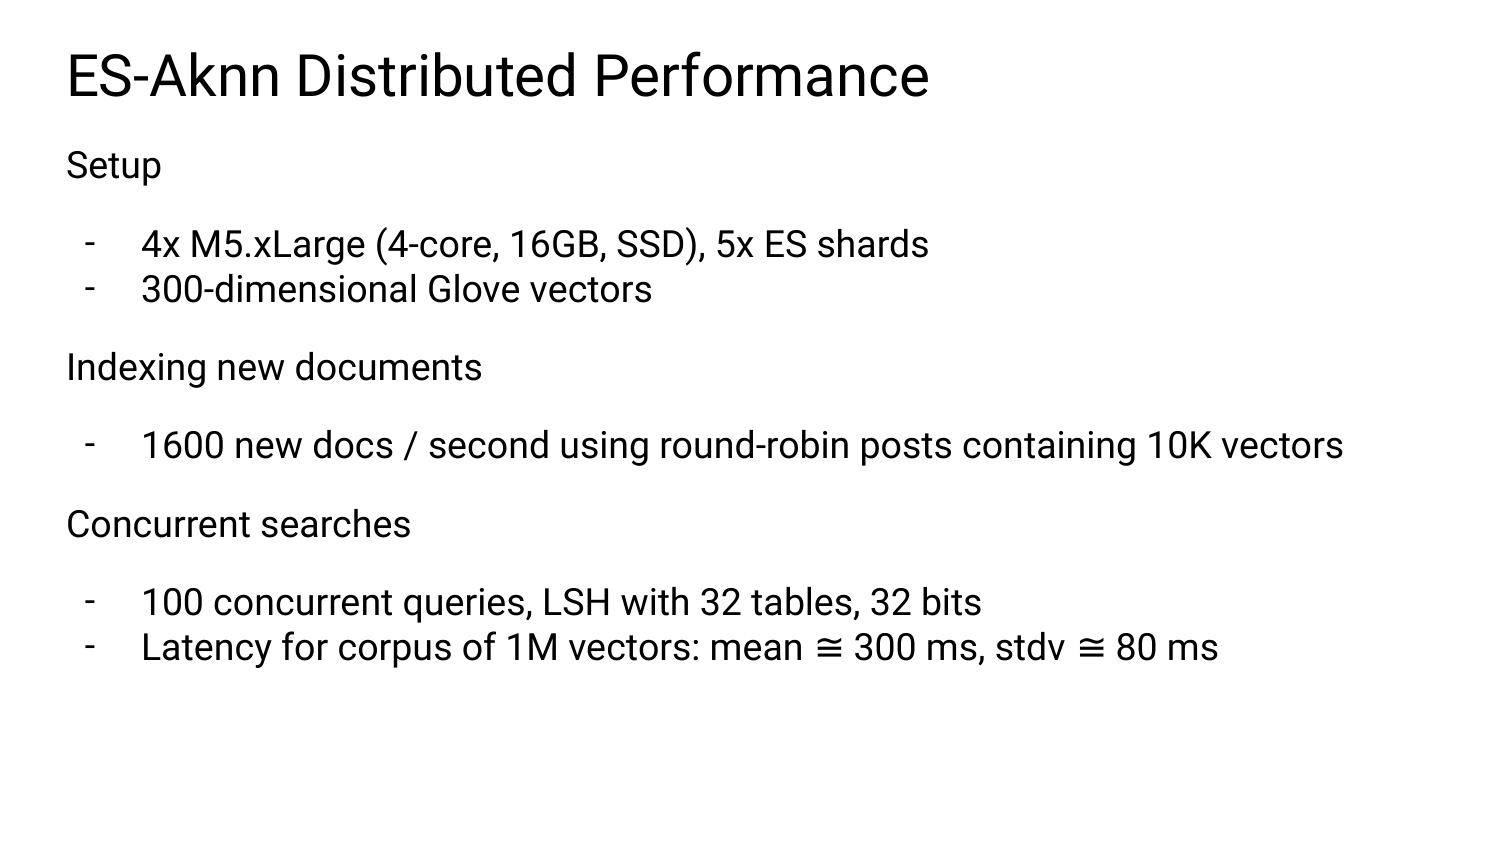

# ES-Aknn Distributed Performance
Setup
4x M5.xLarge (4-core, 16GB, SSD), 5x ES shards
300-dimensional Glove vectors
Indexing new documents
1600 new docs / second using round-robin posts containing 10K vectors
Concurrent searches
100 concurrent queries, LSH with 32 tables, 32 bits
Latency for corpus of 1M vectors: mean ≅ 300 ms, stdv ≅ 80 ms